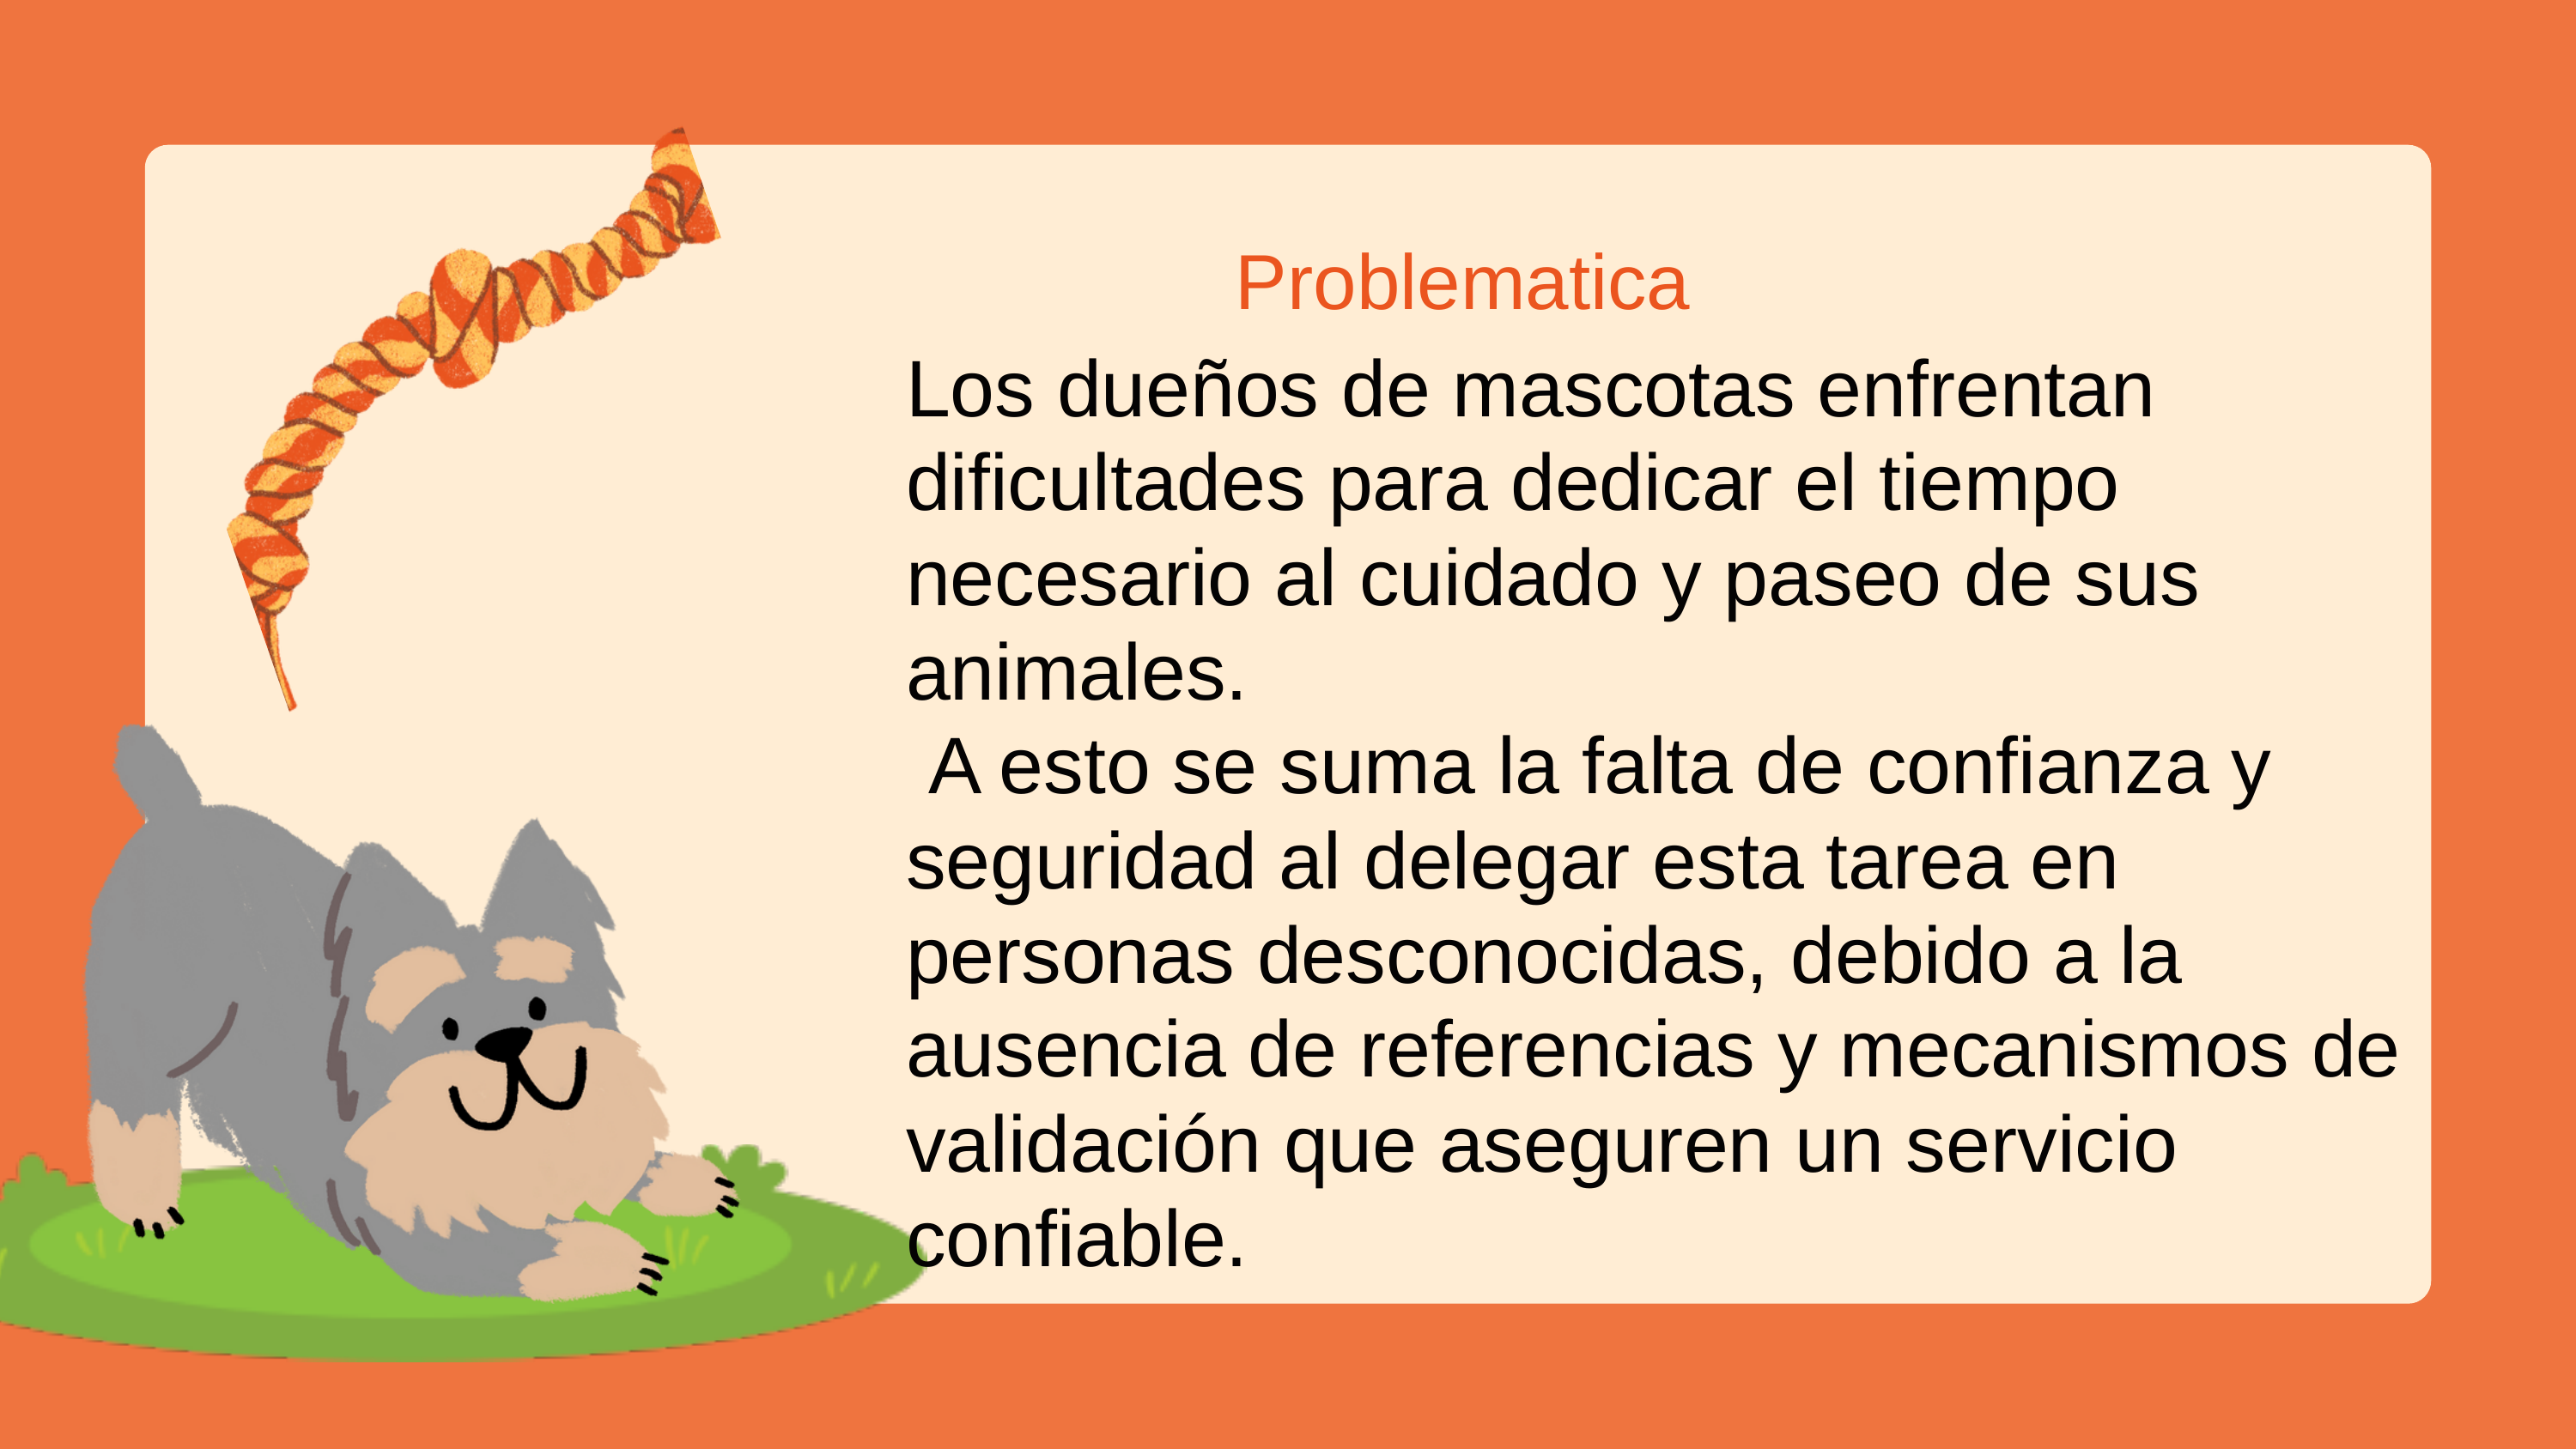

Problematica
Los dueños de mascotas enfrentan dificultades para dedicar el tiempo necesario al cuidado y paseo de sus animales.
 A esto se suma la falta de confianza y seguridad al delegar esta tarea en personas desconocidas, debido a la ausencia de referencias y mecanismos de validación que aseguren un servicio confiable.